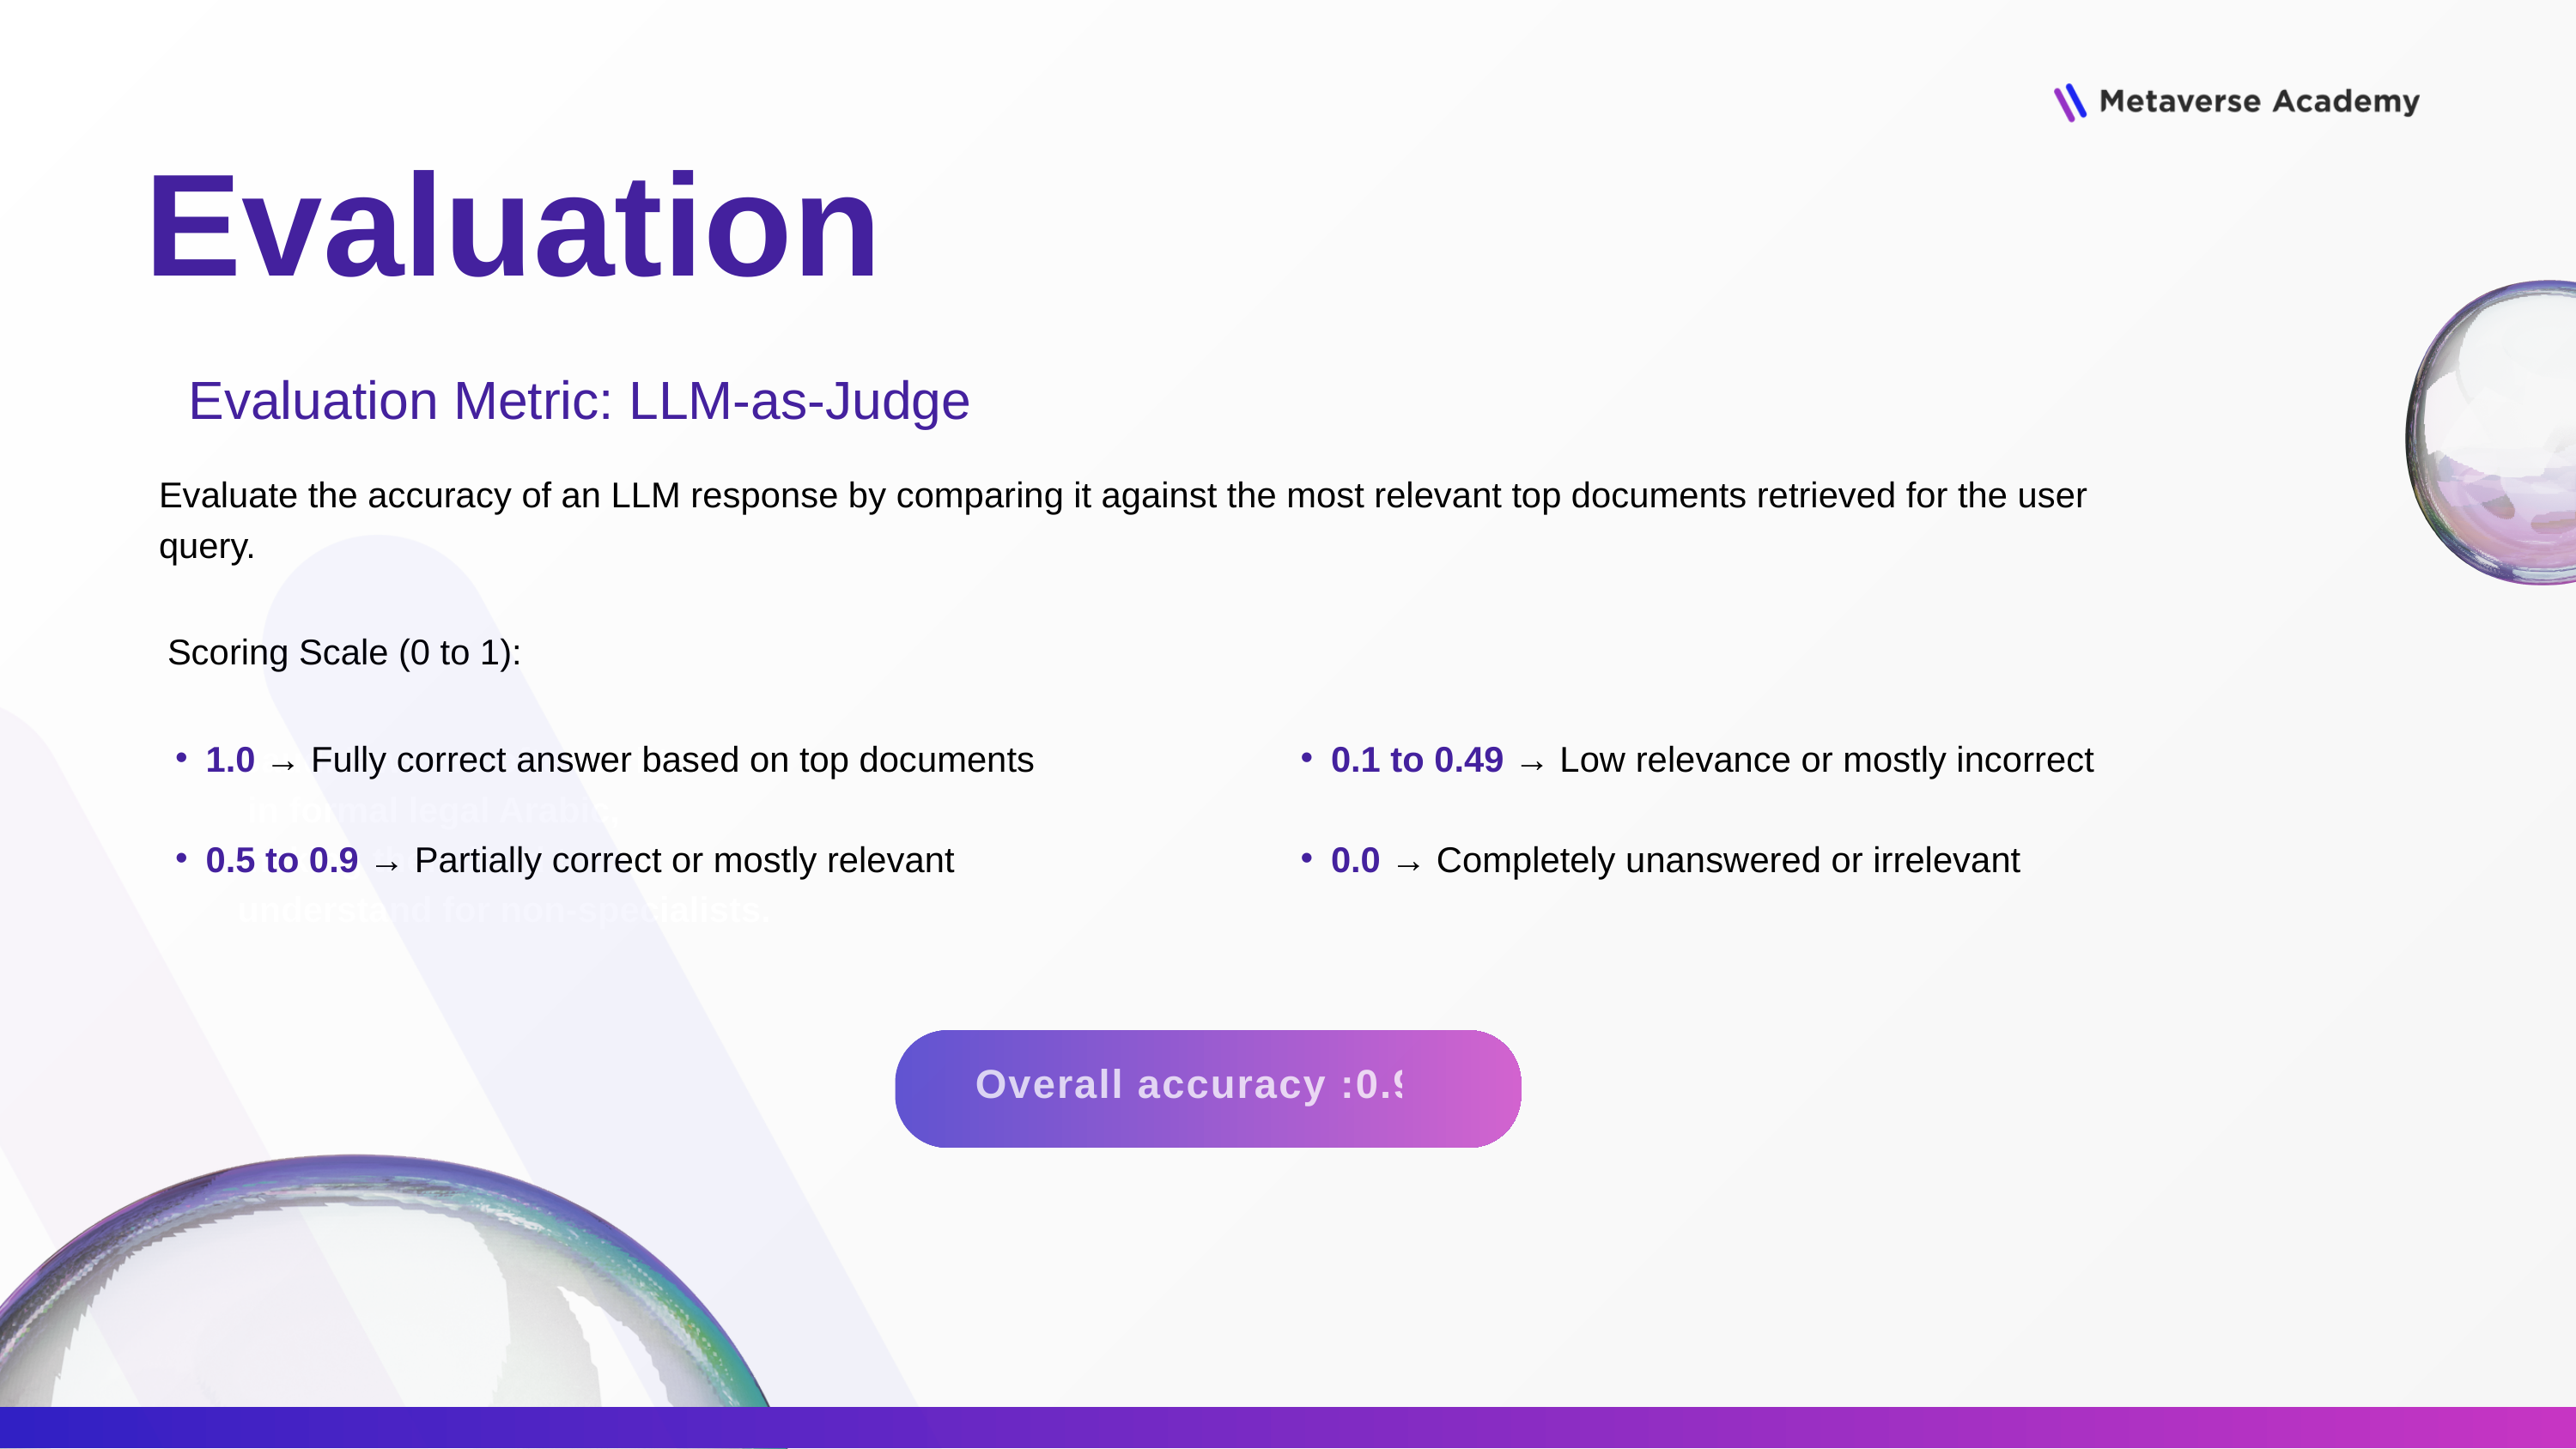

Evaluation

Evaluation Metric: LLM-as-Judge
Evaluate the accuracy of an LLM response by comparing it against the most relevant top documents retrieved for the user query.

Scoring Scale (0 to 1):
1.0 → Fully correct answer based on top documents

0.5 to 0.9 → Partially correct or mostly relevant
0.1 to 0.49 → Low relevance or mostly incorrect

0.0 → Completely unanswered or irrelevant
Saudi laws are often written
 in formal legal Arabic,
making them hard to
understand for non-specialists.

Overall accuracy :0.91